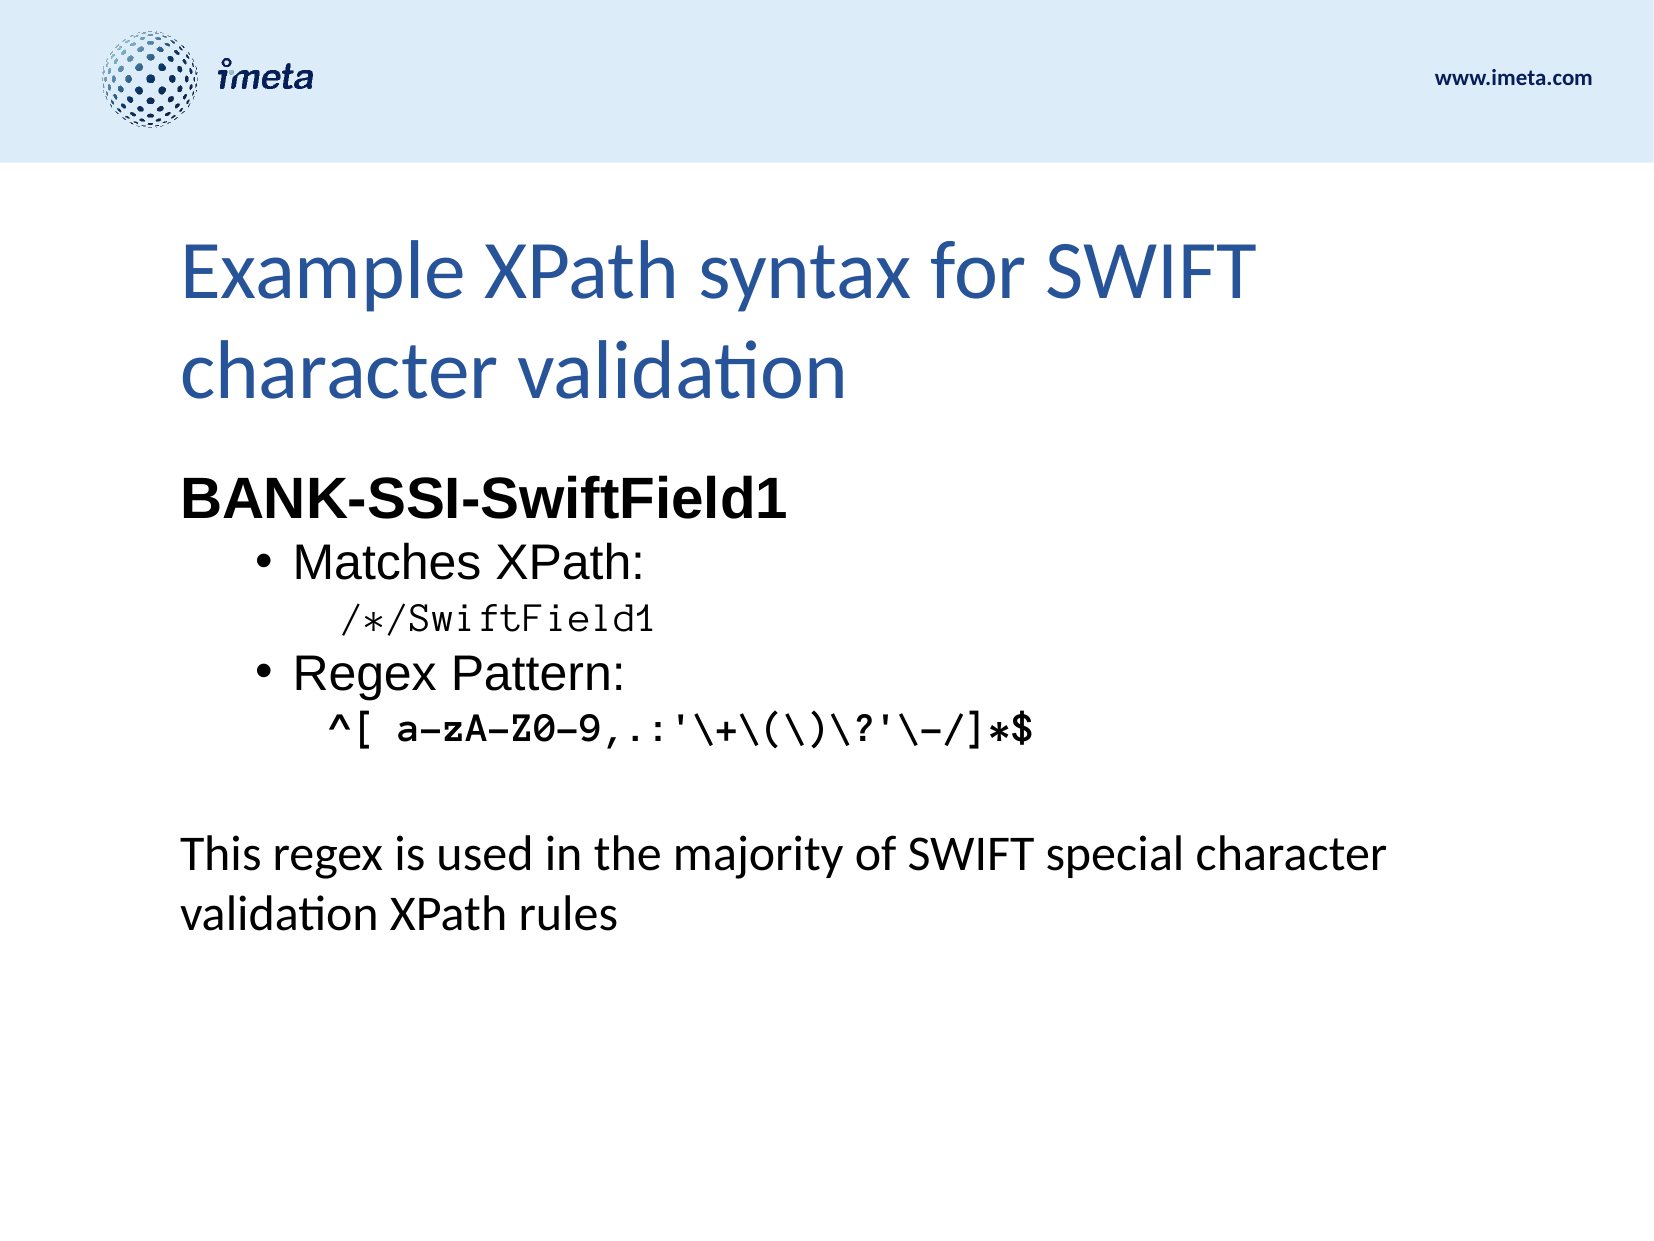

# Example XPath syntax for SWIFT character validation
BANK-SSI-SwiftField1
Matches XPath:
 /*/SwiftField1
Regex Pattern:
^[ a-zA-Z0-9,.:'\+\(\)\?'\-/]*$

This regex is used in the majority of SWIFT special character validation XPath rules